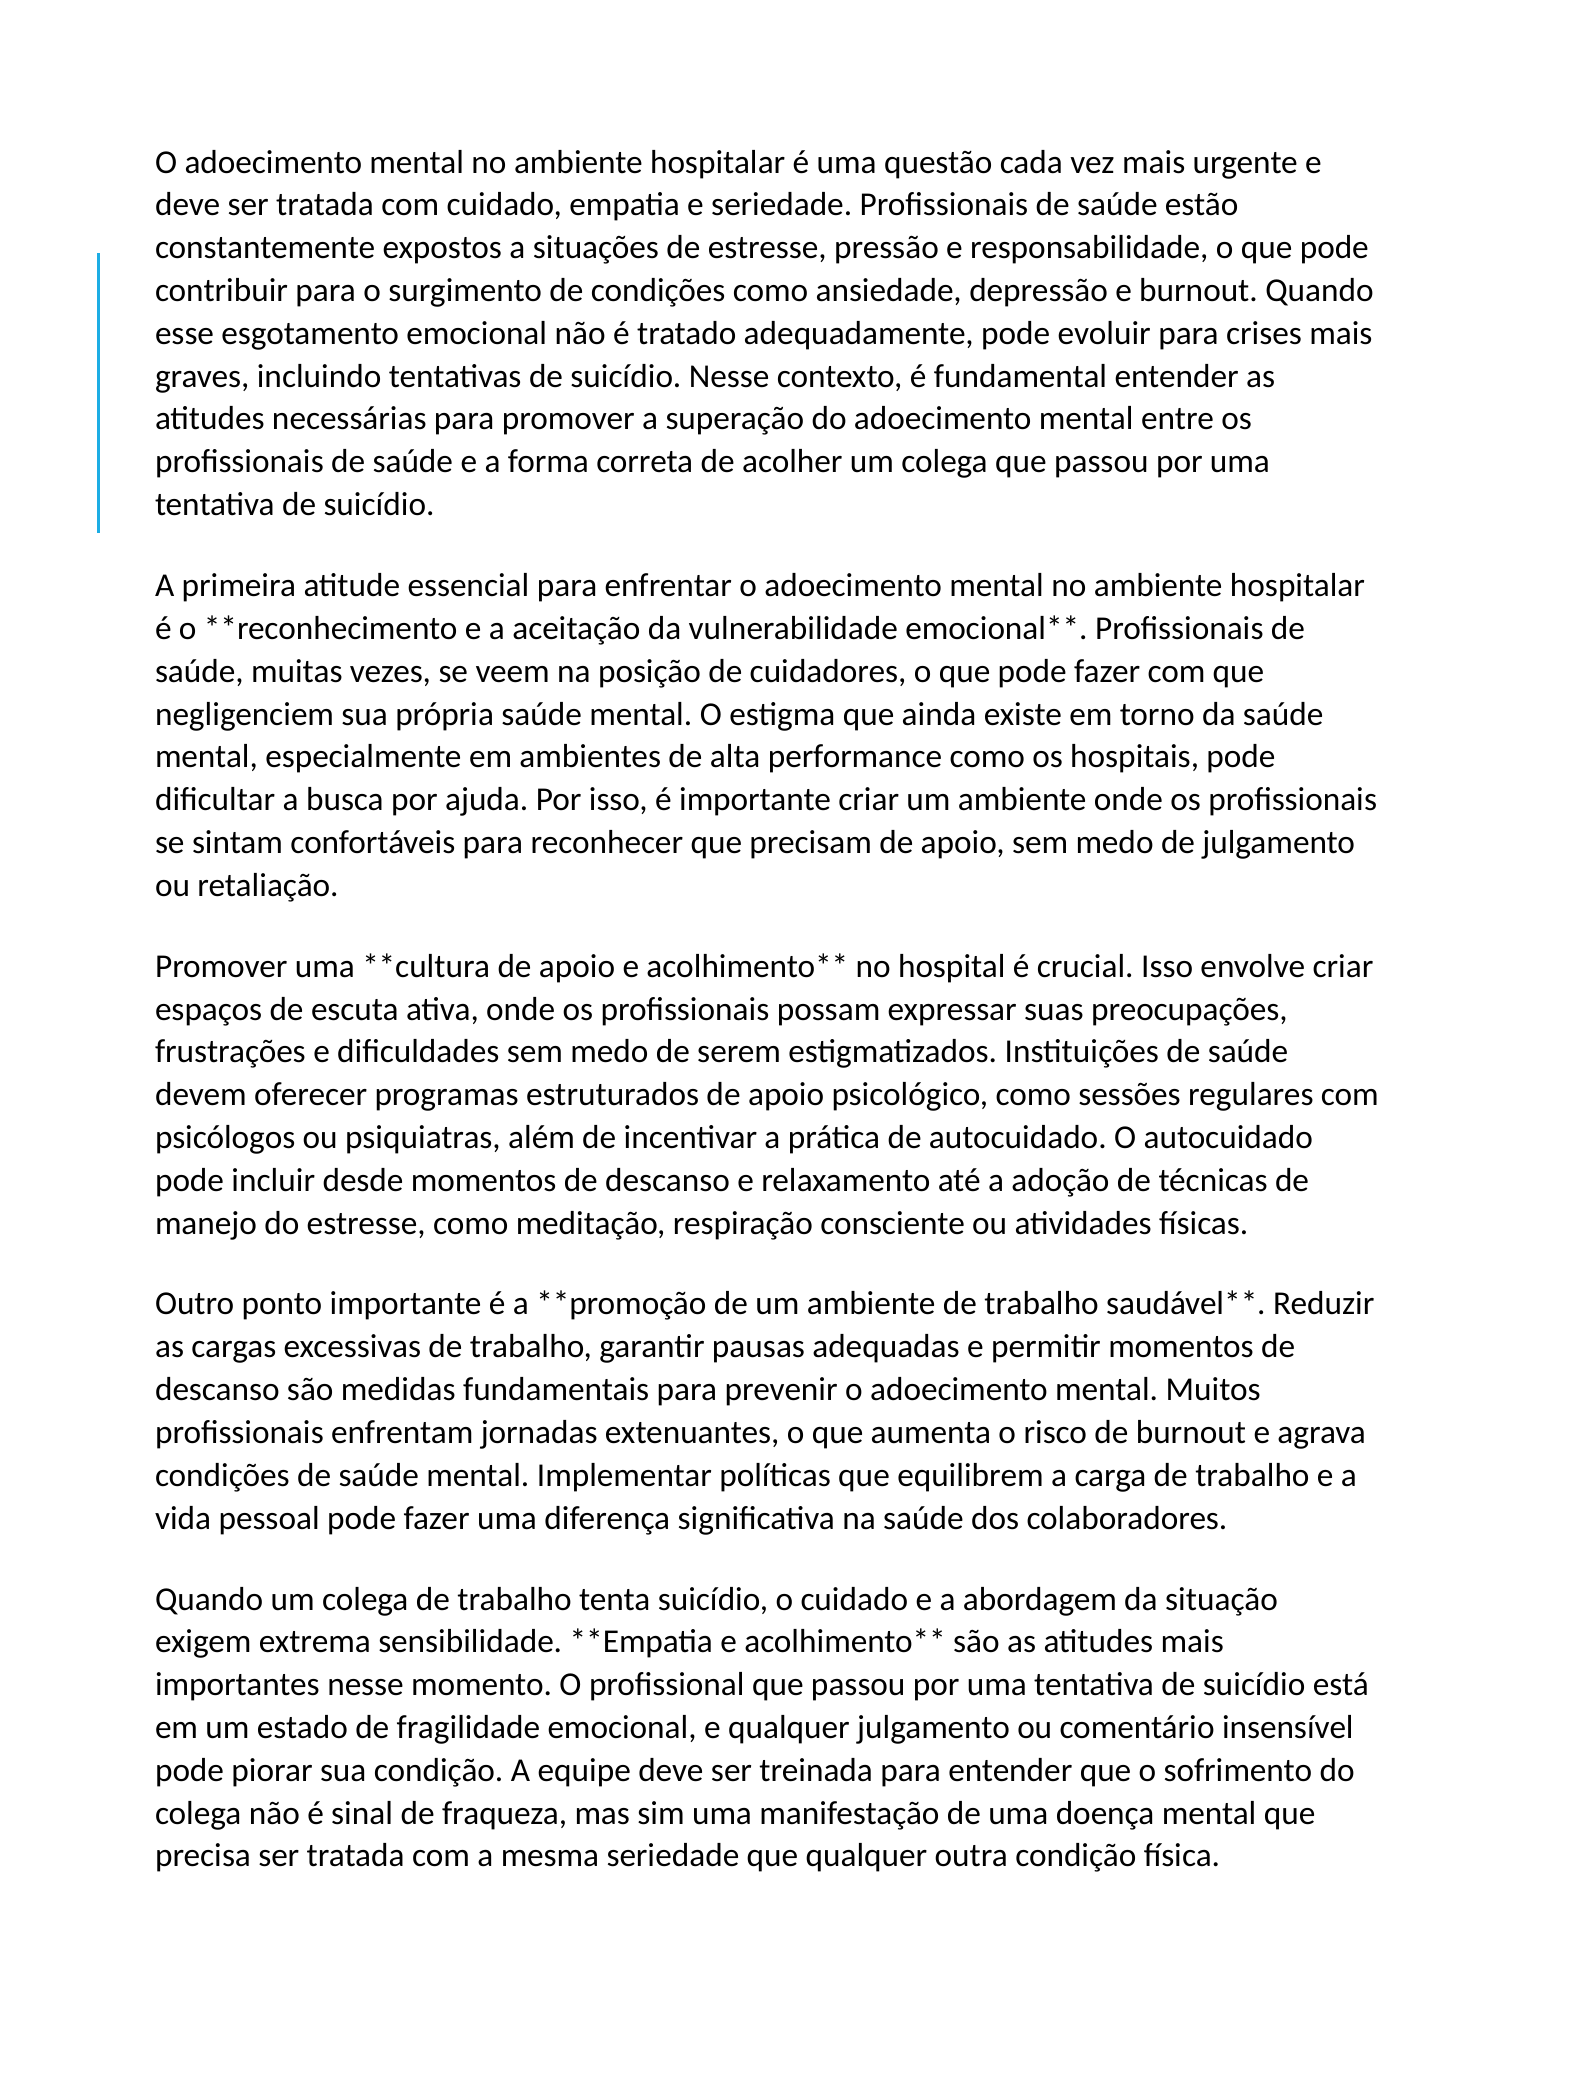

O adoecimento mental no ambiente hospitalar é uma questão cada vez mais urgente e deve ser tratada com cuidado, empatia e seriedade. Profissionais de saúde estão constantemente expostos a situações de estresse, pressão e responsabilidade, o que pode contribuir para o surgimento de condições como ansiedade, depressão e burnout. Quando esse esgotamento emocional não é tratado adequadamente, pode evoluir para crises mais graves, incluindo tentativas de suicídio. Nesse contexto, é fundamental entender as atitudes necessárias para promover a superação do adoecimento mental entre os profissionais de saúde e a forma correta de acolher um colega que passou por uma tentativa de suicídio.
A primeira atitude essencial para enfrentar o adoecimento mental no ambiente hospitalar é o **reconhecimento e a aceitação da vulnerabilidade emocional**. Profissionais de saúde, muitas vezes, se veem na posição de cuidadores, o que pode fazer com que negligenciem sua própria saúde mental. O estigma que ainda existe em torno da saúde mental, especialmente em ambientes de alta performance como os hospitais, pode dificultar a busca por ajuda. Por isso, é importante criar um ambiente onde os profissionais se sintam confortáveis para reconhecer que precisam de apoio, sem medo de julgamento ou retaliação.
Promover uma **cultura de apoio e acolhimento** no hospital é crucial. Isso envolve criar espaços de escuta ativa, onde os profissionais possam expressar suas preocupações, frustrações e dificuldades sem medo de serem estigmatizados. Instituições de saúde devem oferecer programas estruturados de apoio psicológico, como sessões regulares com psicólogos ou psiquiatras, além de incentivar a prática de autocuidado. O autocuidado pode incluir desde momentos de descanso e relaxamento até a adoção de técnicas de manejo do estresse, como meditação, respiração consciente ou atividades físicas.
Outro ponto importante é a **promoção de um ambiente de trabalho saudável**. Reduzir as cargas excessivas de trabalho, garantir pausas adequadas e permitir momentos de descanso são medidas fundamentais para prevenir o adoecimento mental. Muitos profissionais enfrentam jornadas extenuantes, o que aumenta o risco de burnout e agrava condições de saúde mental. Implementar políticas que equilibrem a carga de trabalho e a vida pessoal pode fazer uma diferença significativa na saúde dos colaboradores.
Quando um colega de trabalho tenta suicídio, o cuidado e a abordagem da situação exigem extrema sensibilidade. **Empatia e acolhimento** são as atitudes mais importantes nesse momento. O profissional que passou por uma tentativa de suicídio está em um estado de fragilidade emocional, e qualquer julgamento ou comentário insensível pode piorar sua condição. A equipe deve ser treinada para entender que o sofrimento do colega não é sinal de fraqueza, mas sim uma manifestação de uma doença mental que precisa ser tratada com a mesma seriedade que qualquer outra condição física.